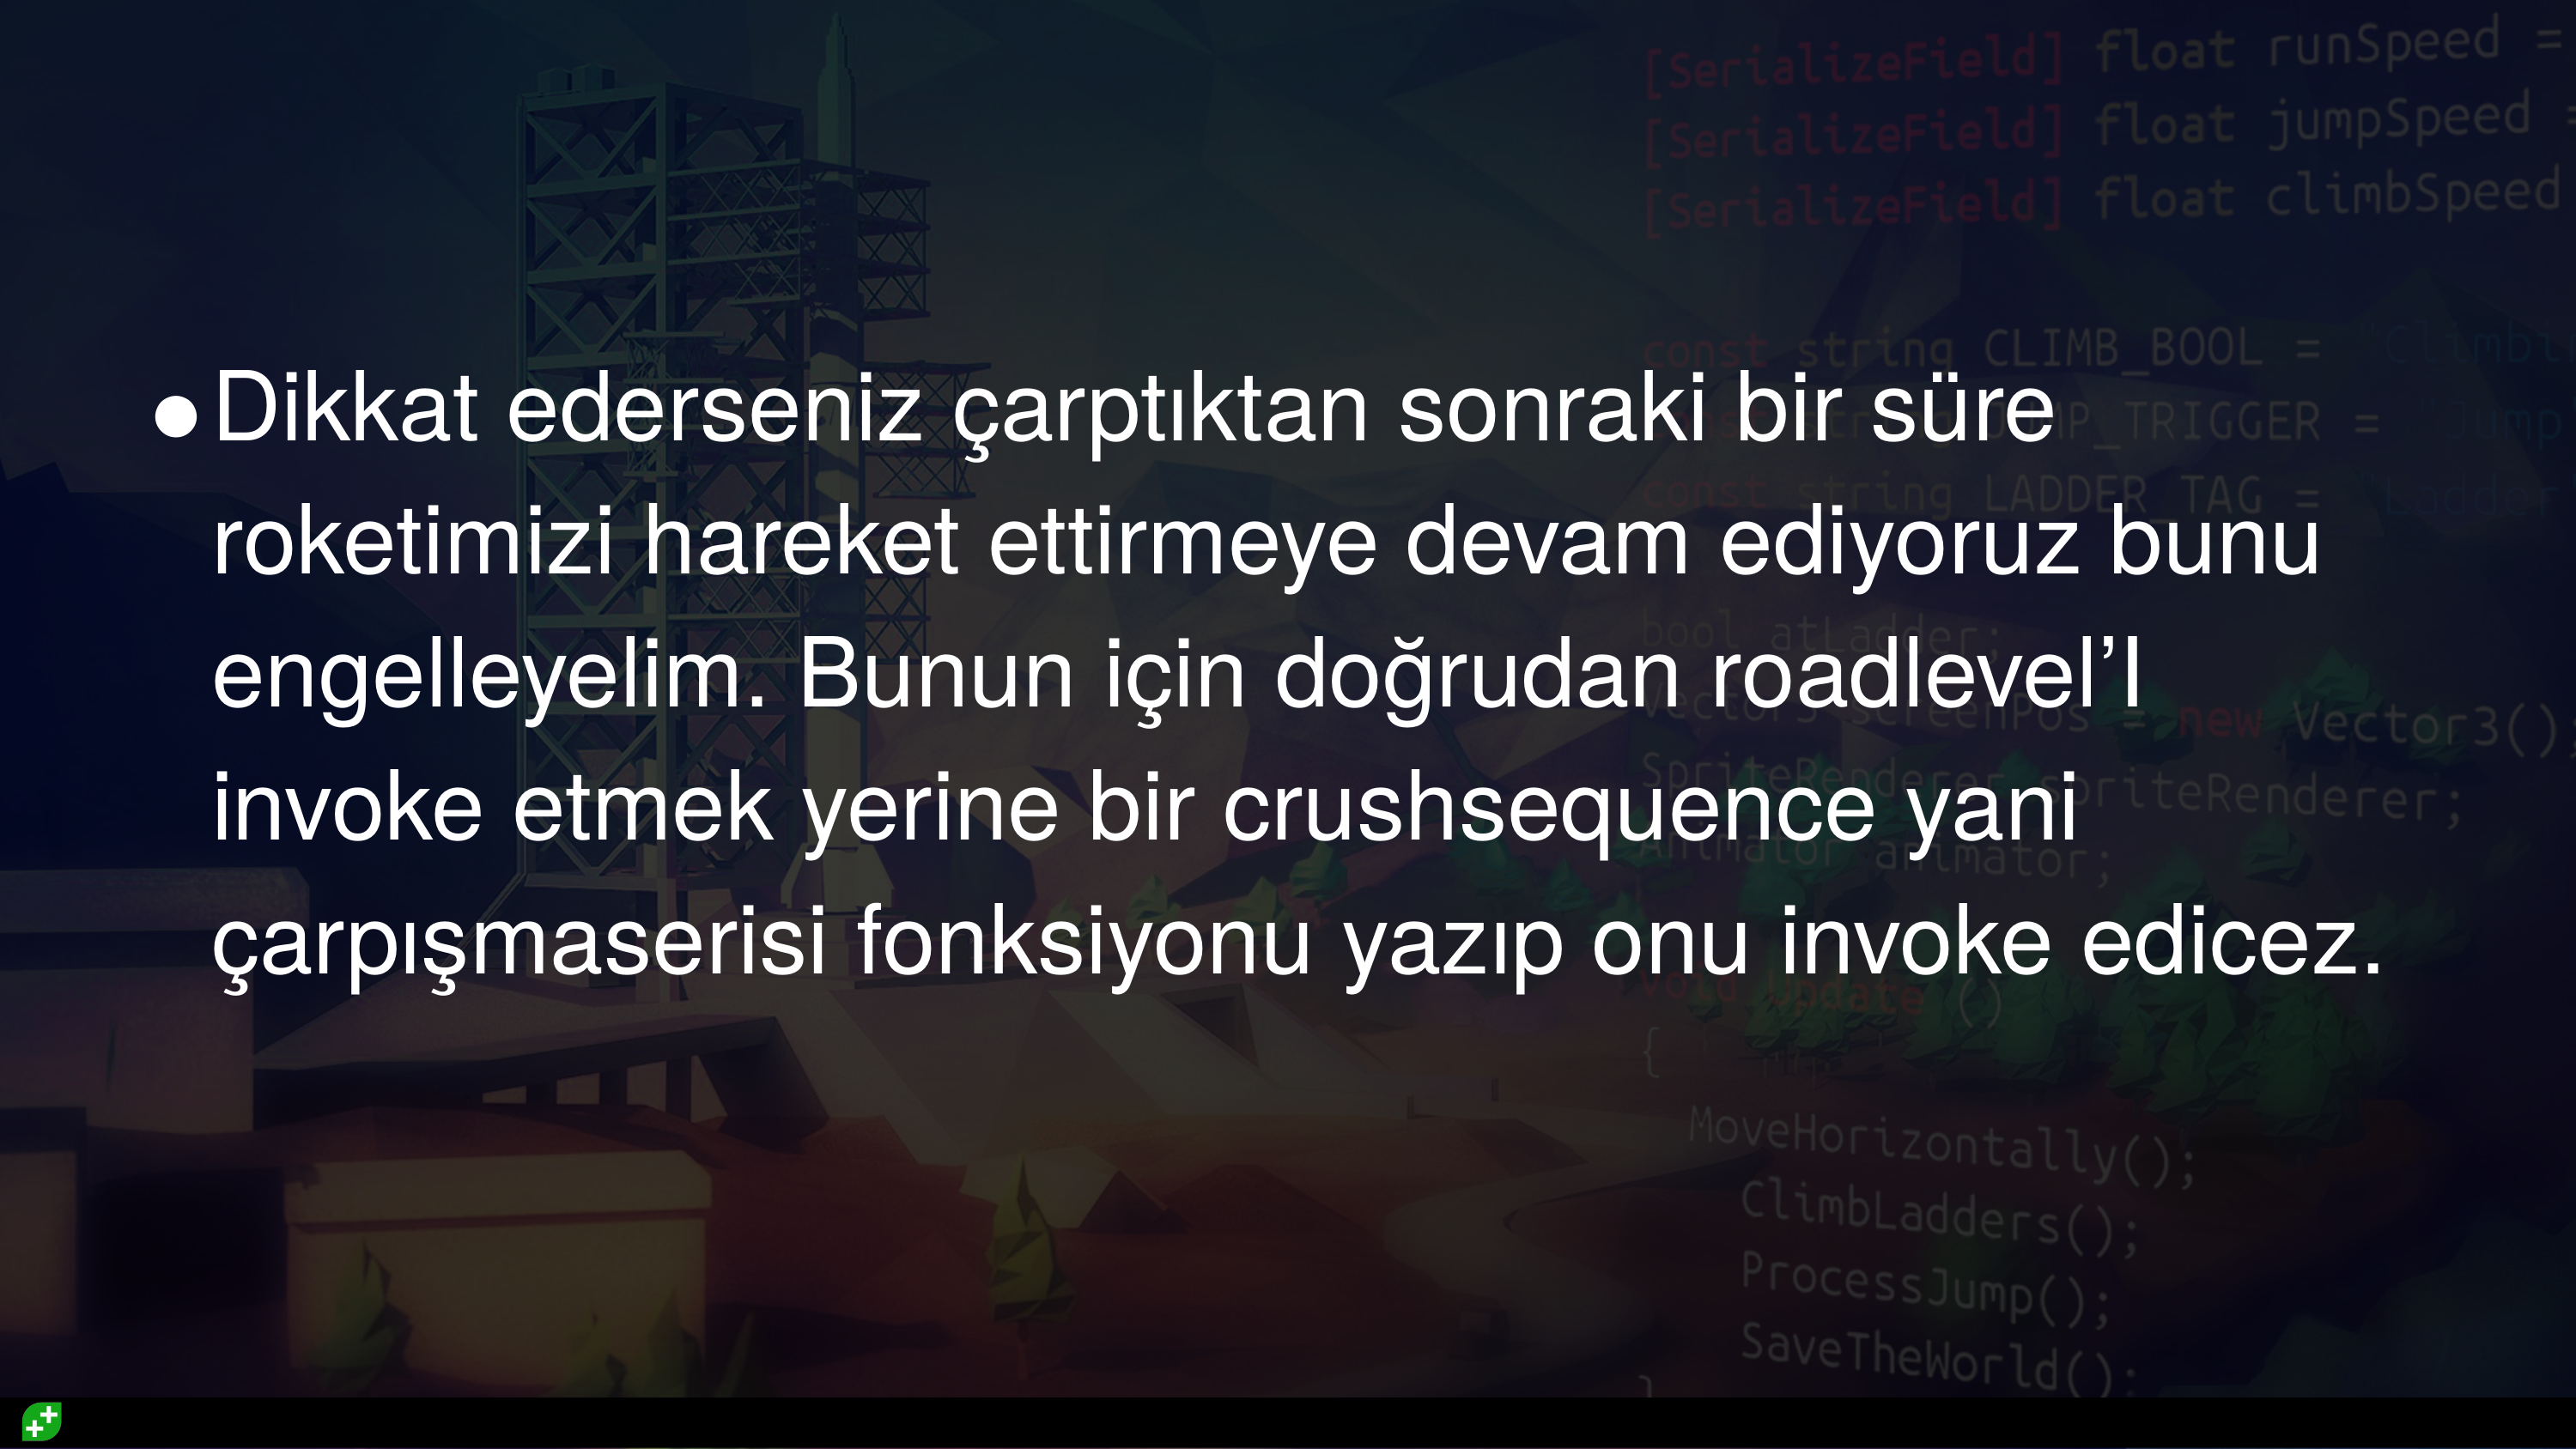

#
Dikkat ederseniz çarptıktan sonraki bir süre roketimizi hareket ettirmeye devam ediyoruz bunu engelleyelim. Bunun için doğrudan roadlevel’I invoke etmek yerine bir crushsequence yani çarpışmaserisi fonksiyonu yazıp onu invoke edicez.